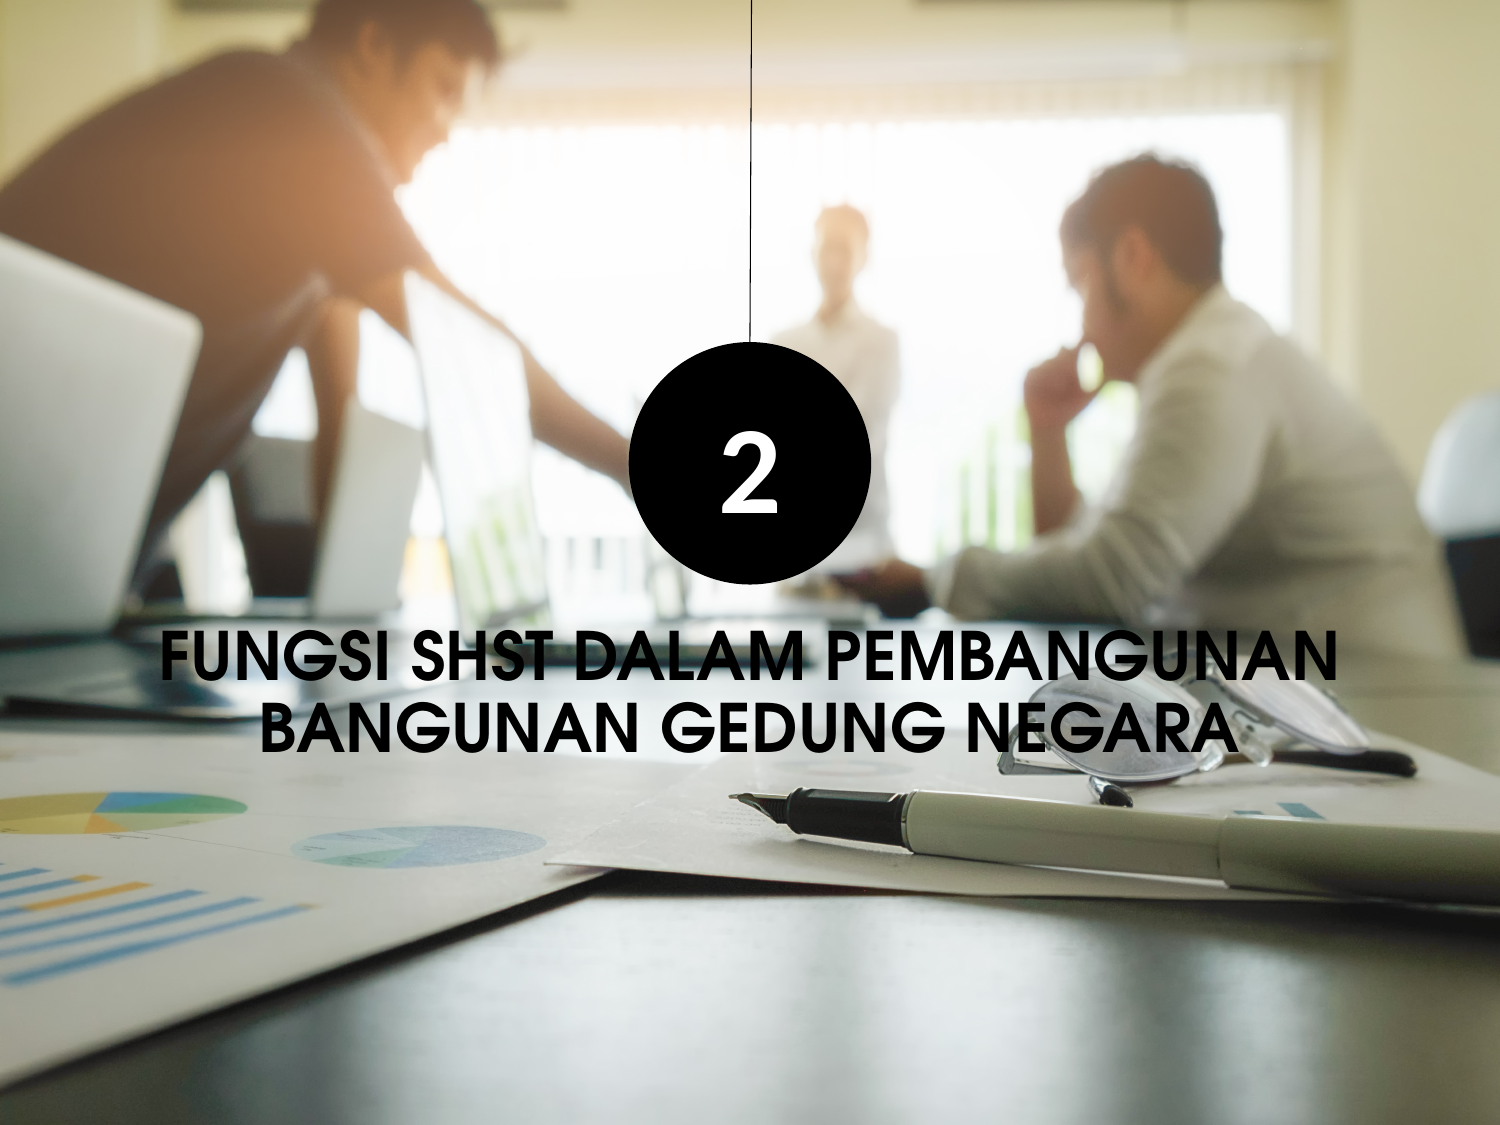

2
# FUNGSI SHST DALAM PEMBANGUNAN BANGUNAN GEDUNG NEGARA